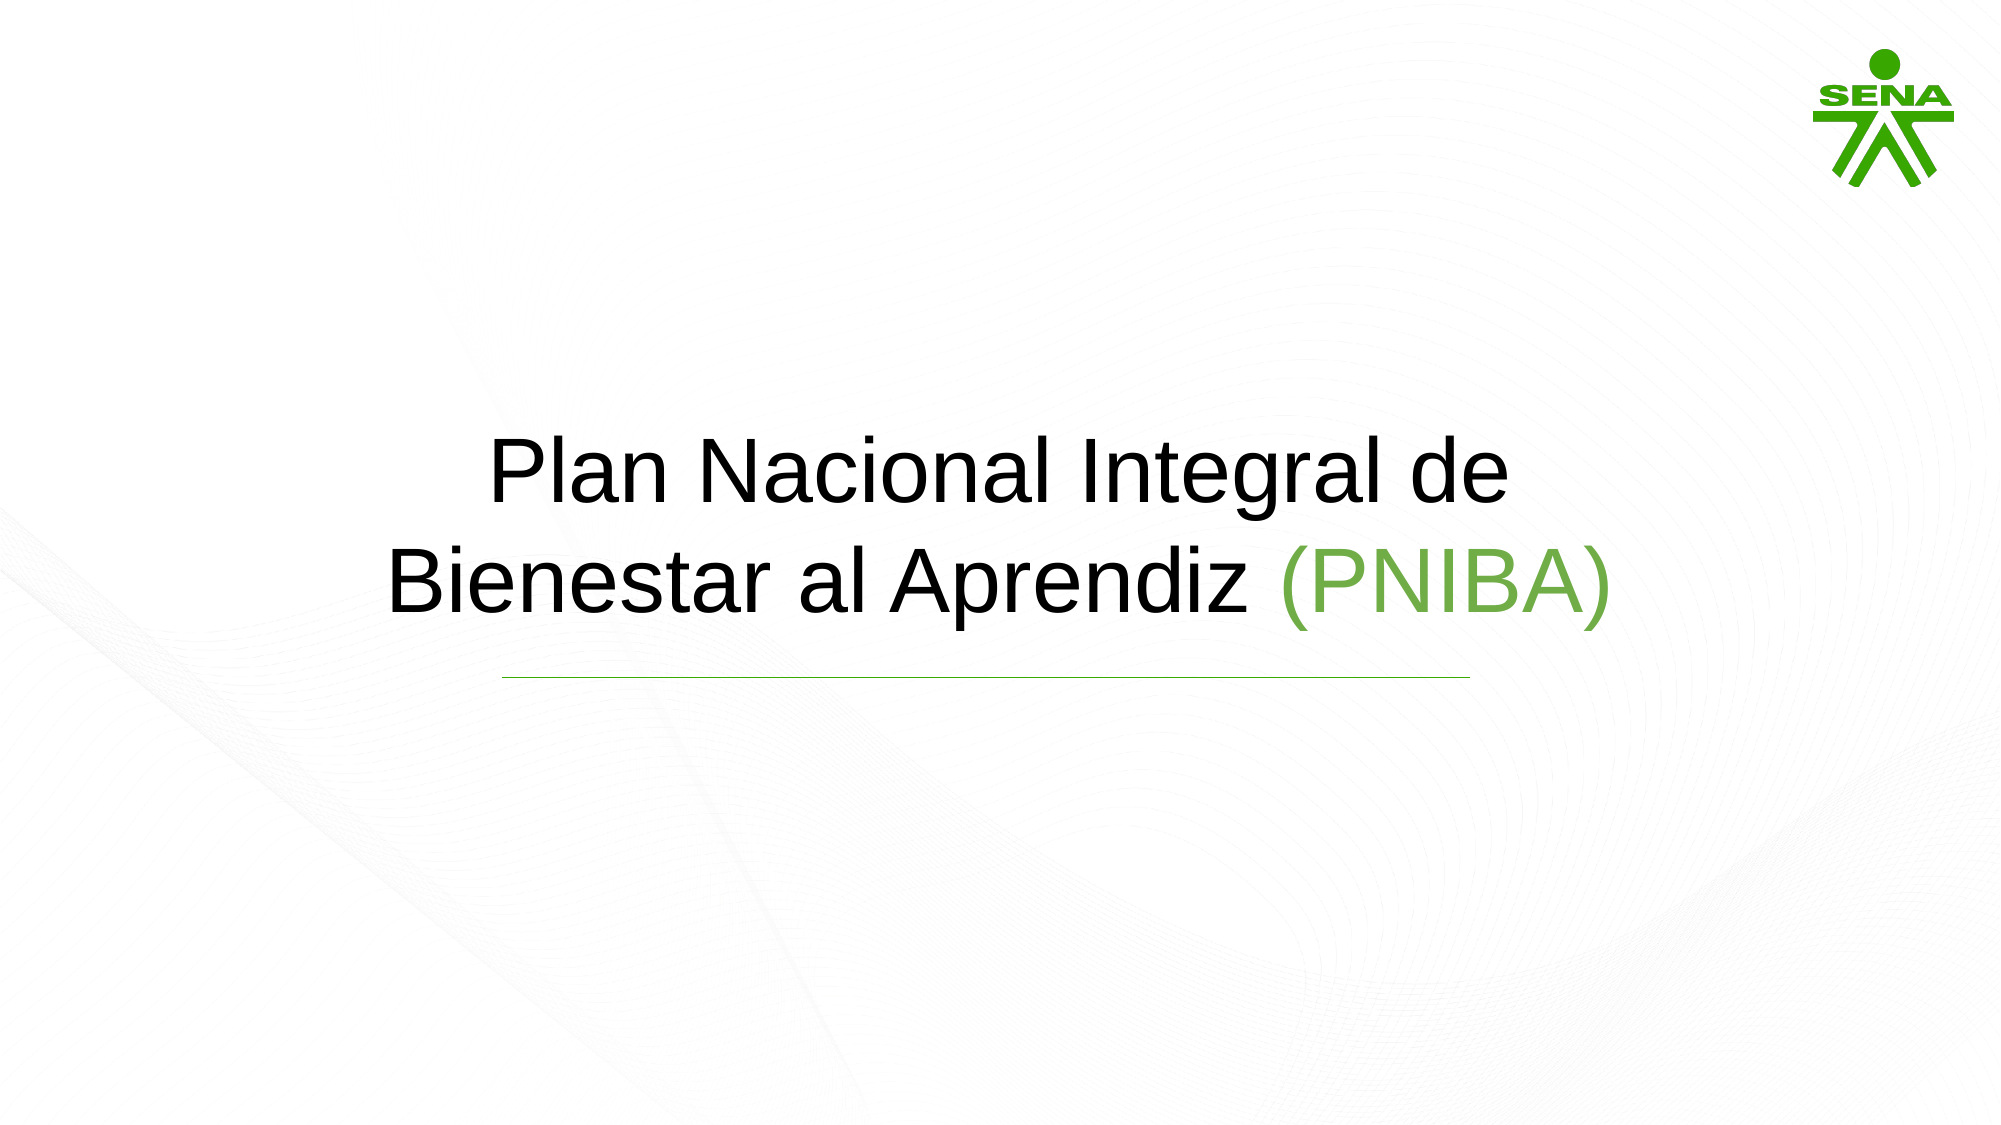

Plan Nacional Integral de Bienestar al Aprendiz (PNIBA)